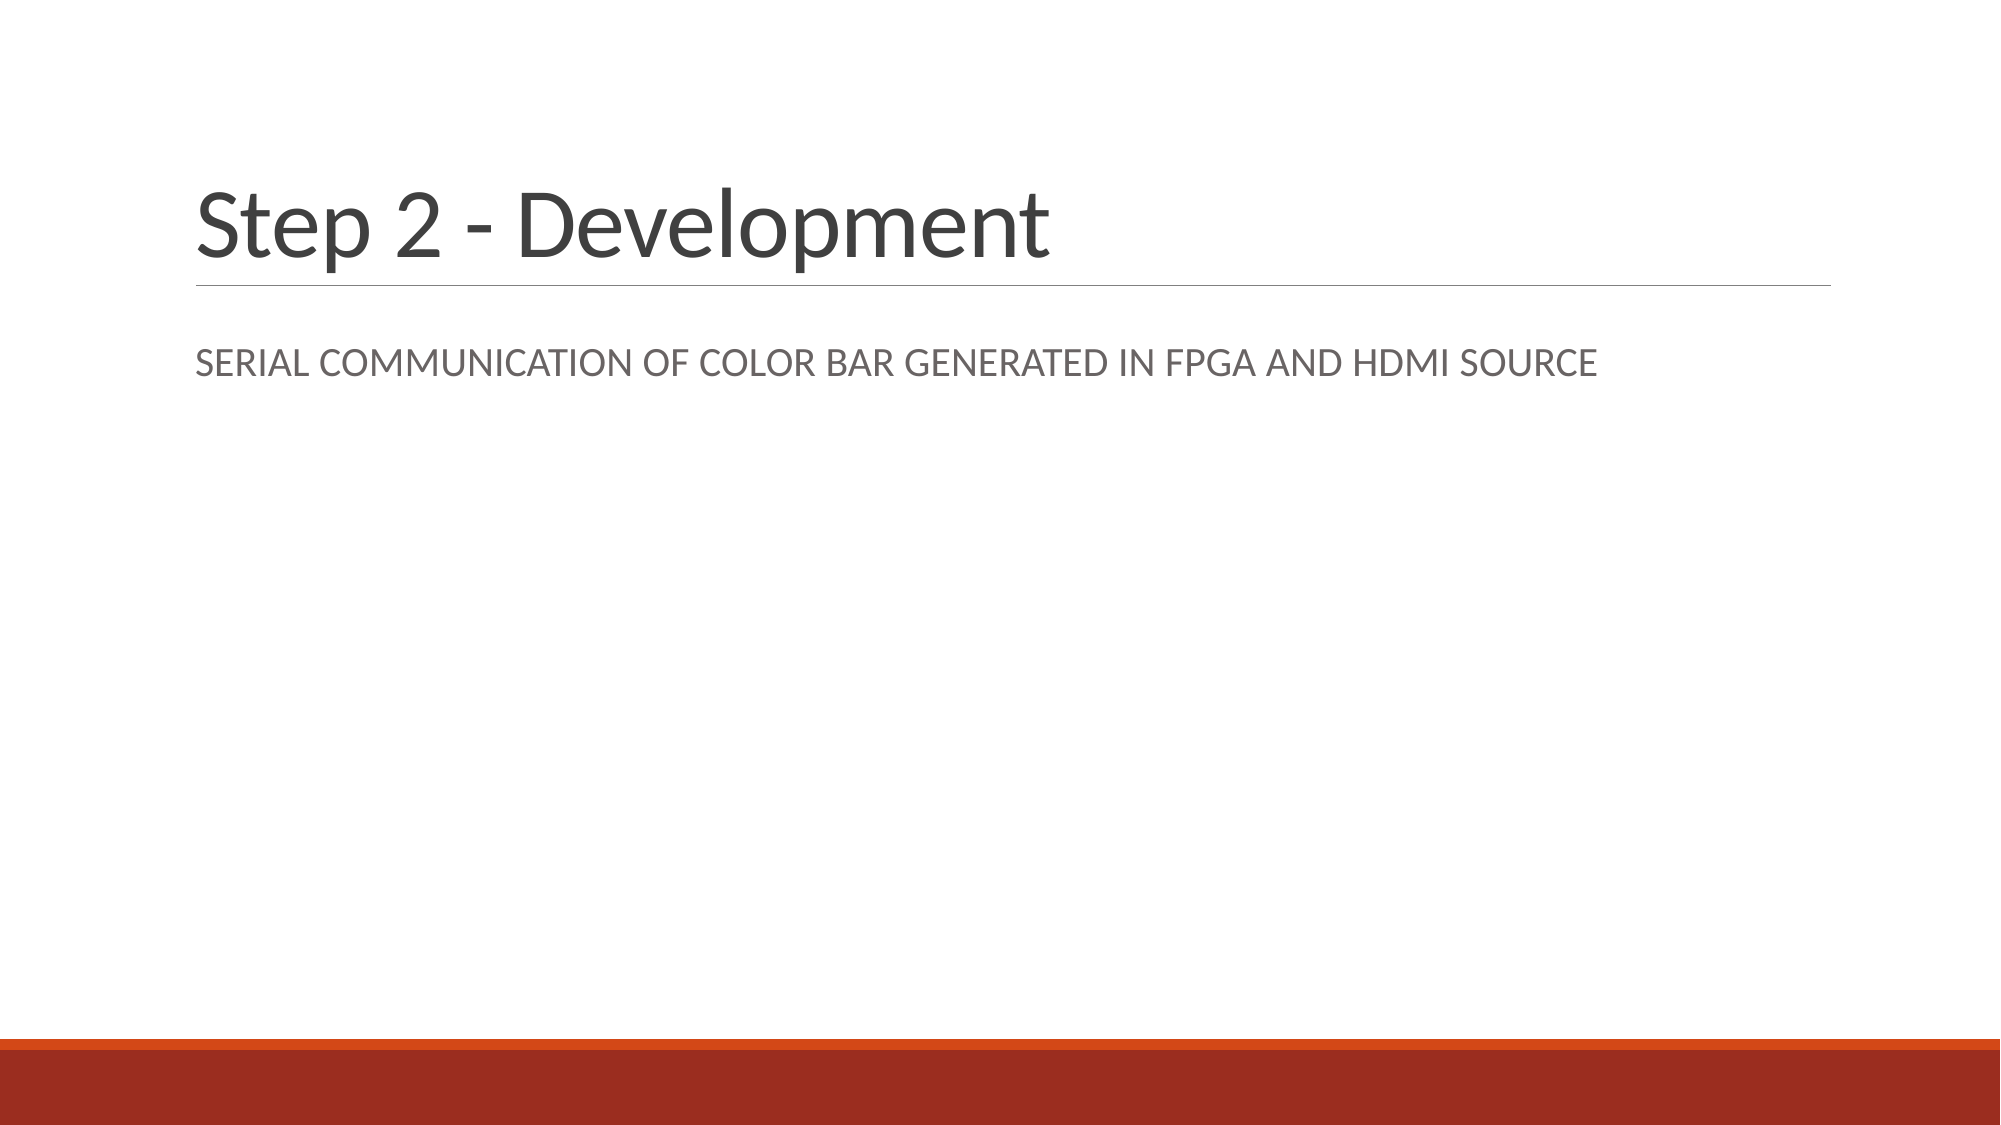

# Step 2 - Development
Serial communication of COLOR BAR generated in FPGA and HDMI source